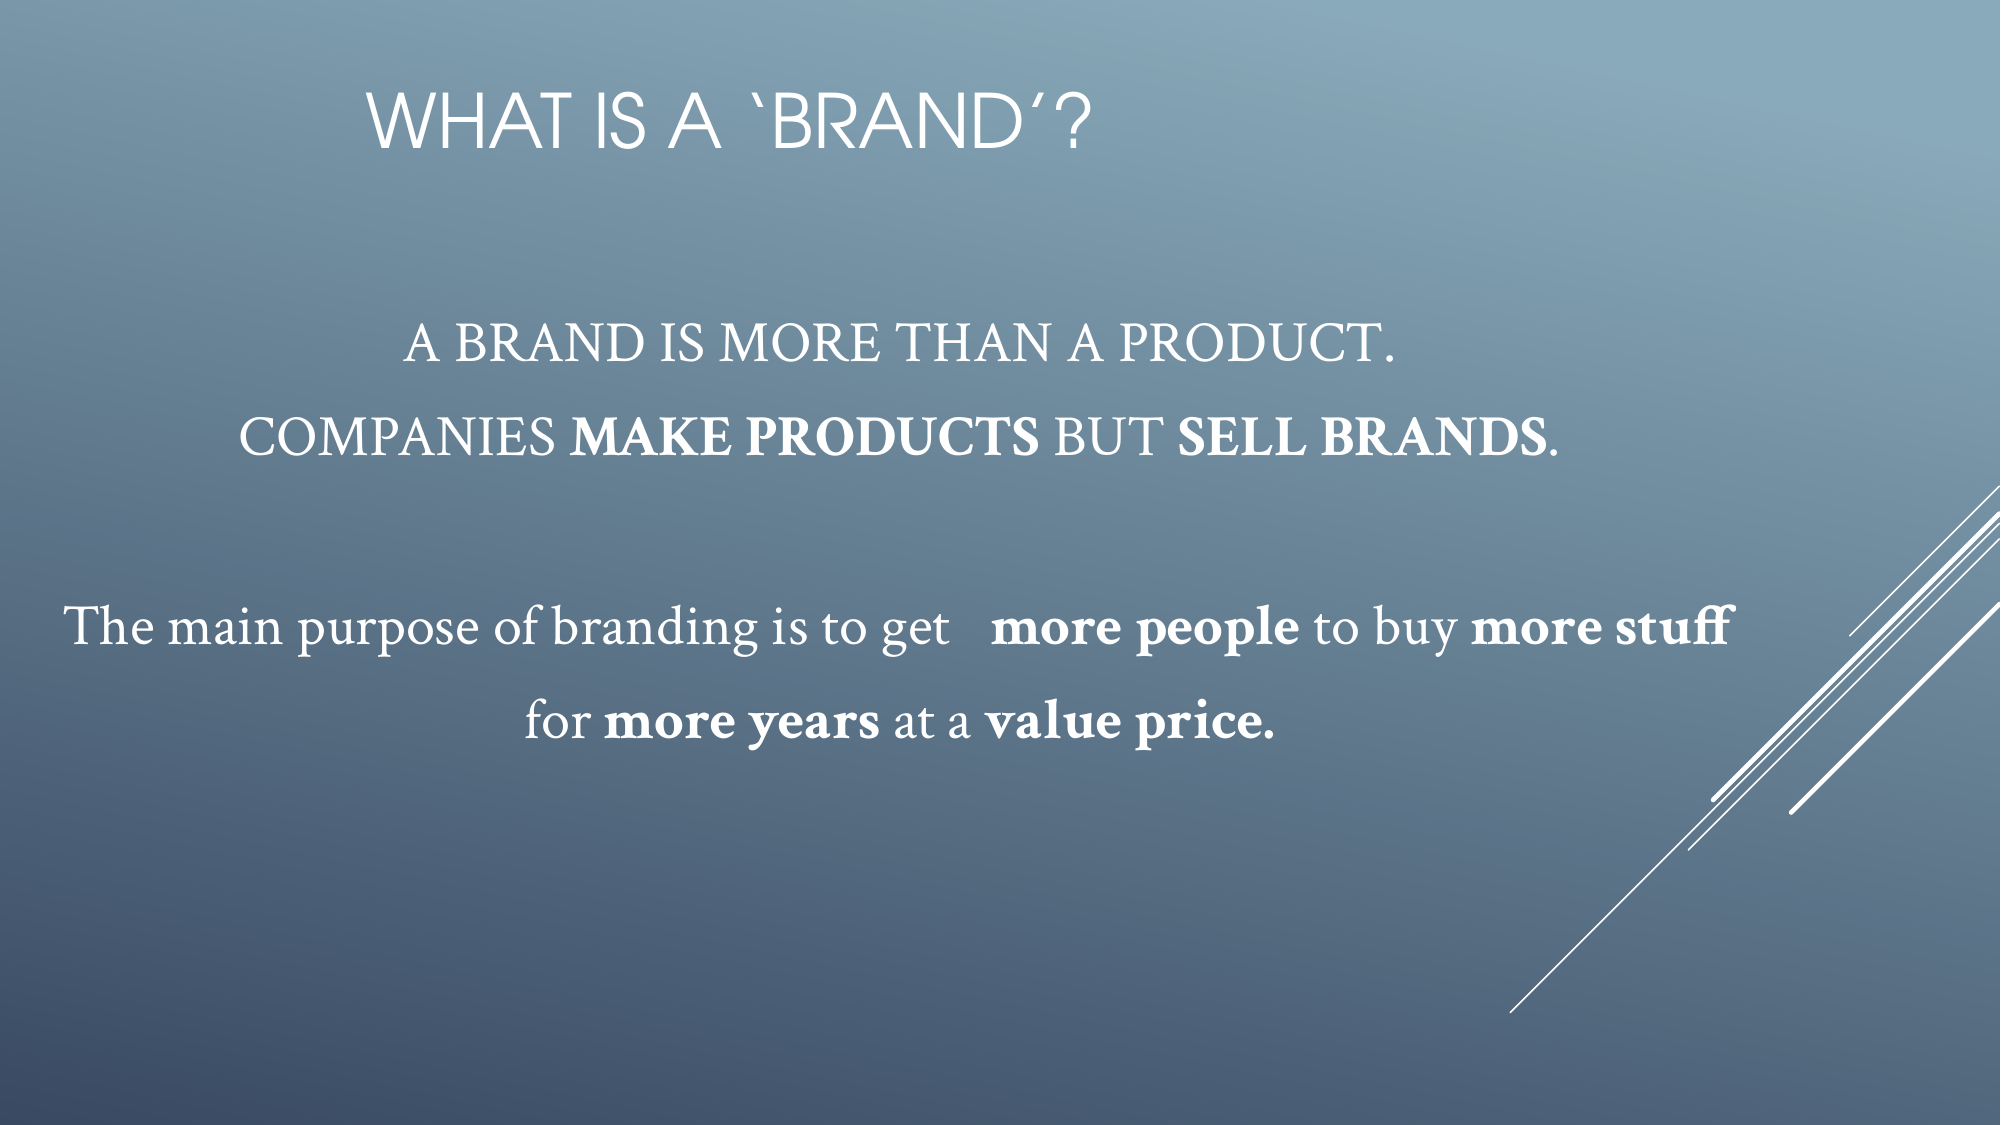

# What is a ‘BRAND’?

A BRAND IS MORE THAN A PRODUCT.
COMPANIES MAKE PRODUCTS BUT SELL BRANDS.

The main purpose of branding is to get   more people to buy more stuff
for more years at a value price.